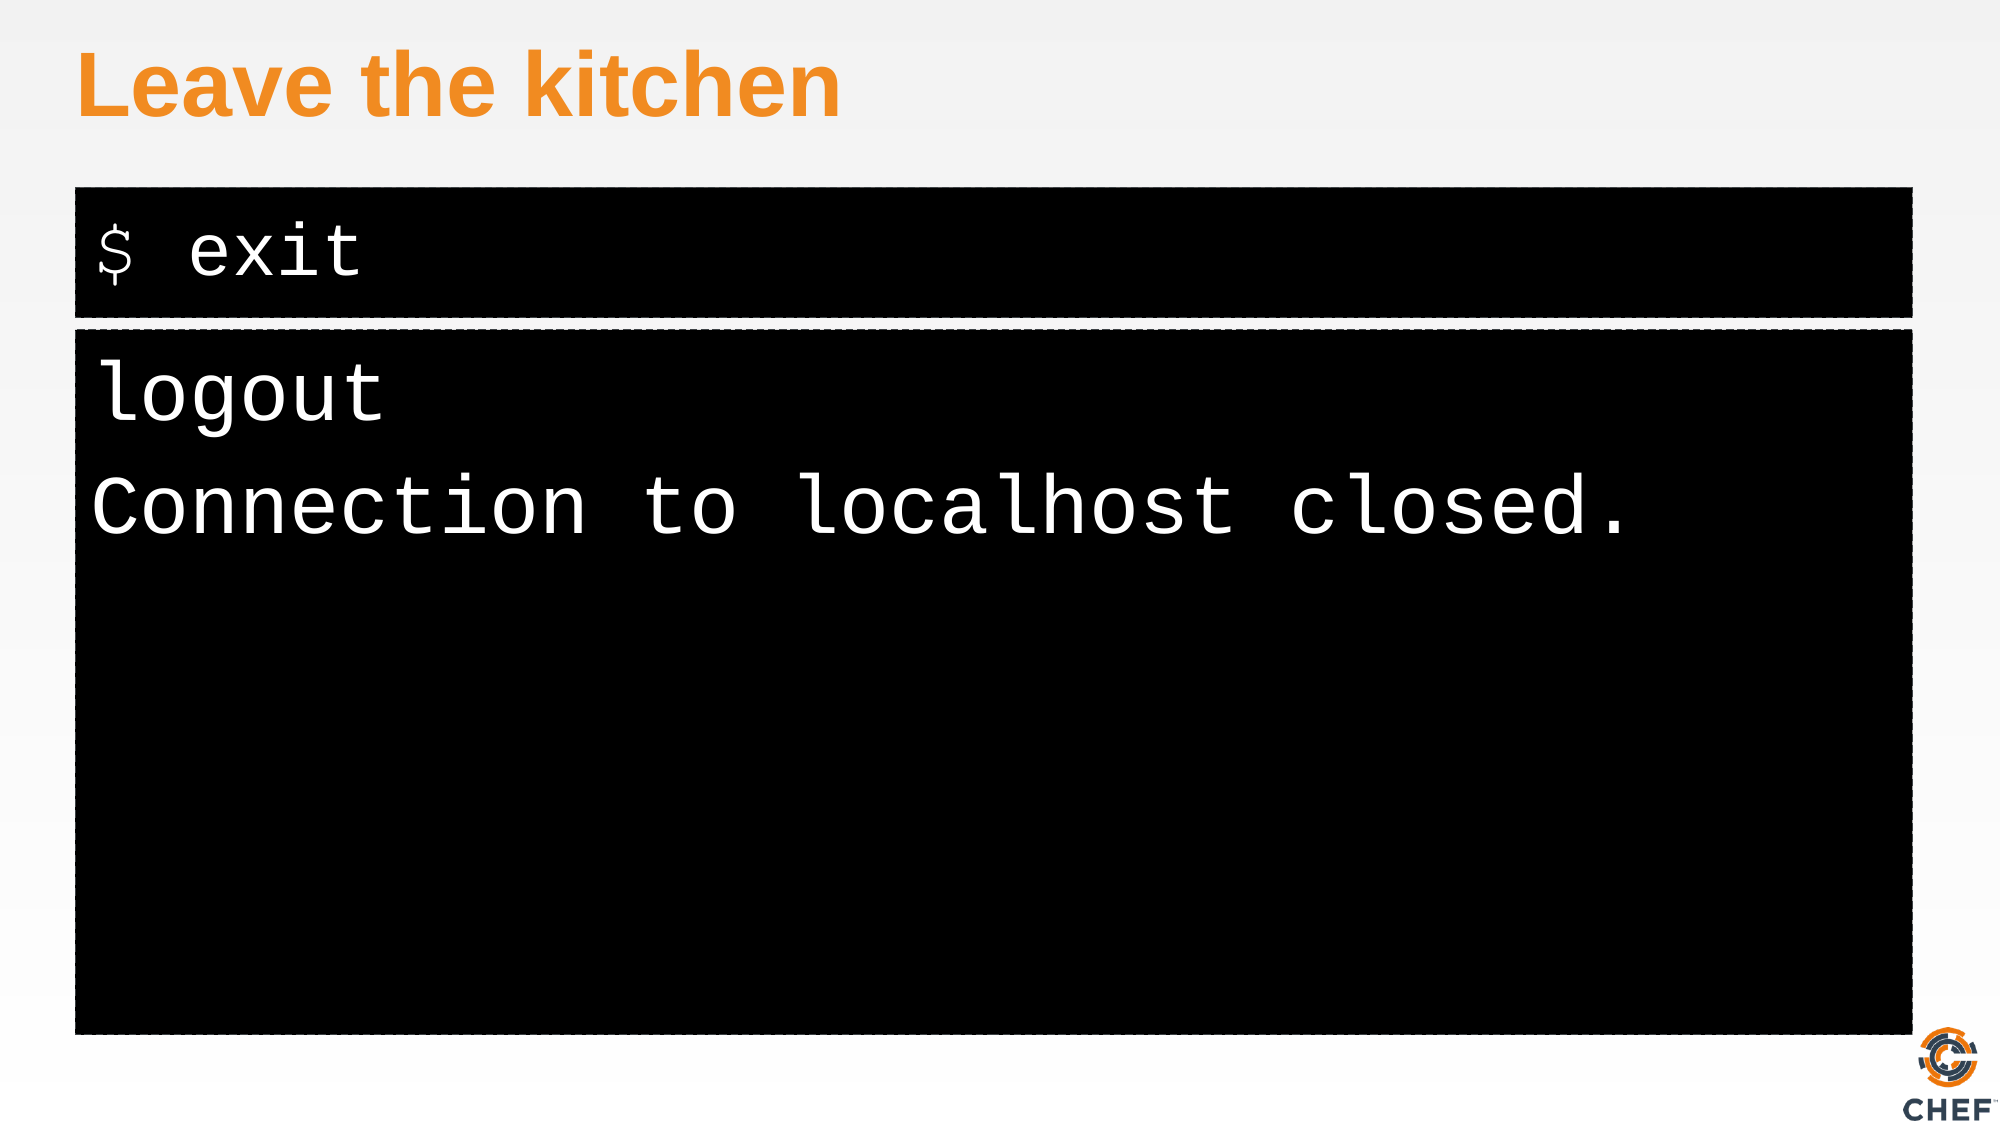

# Leave the kitchen
exit
logout
Connection to localhost closed.